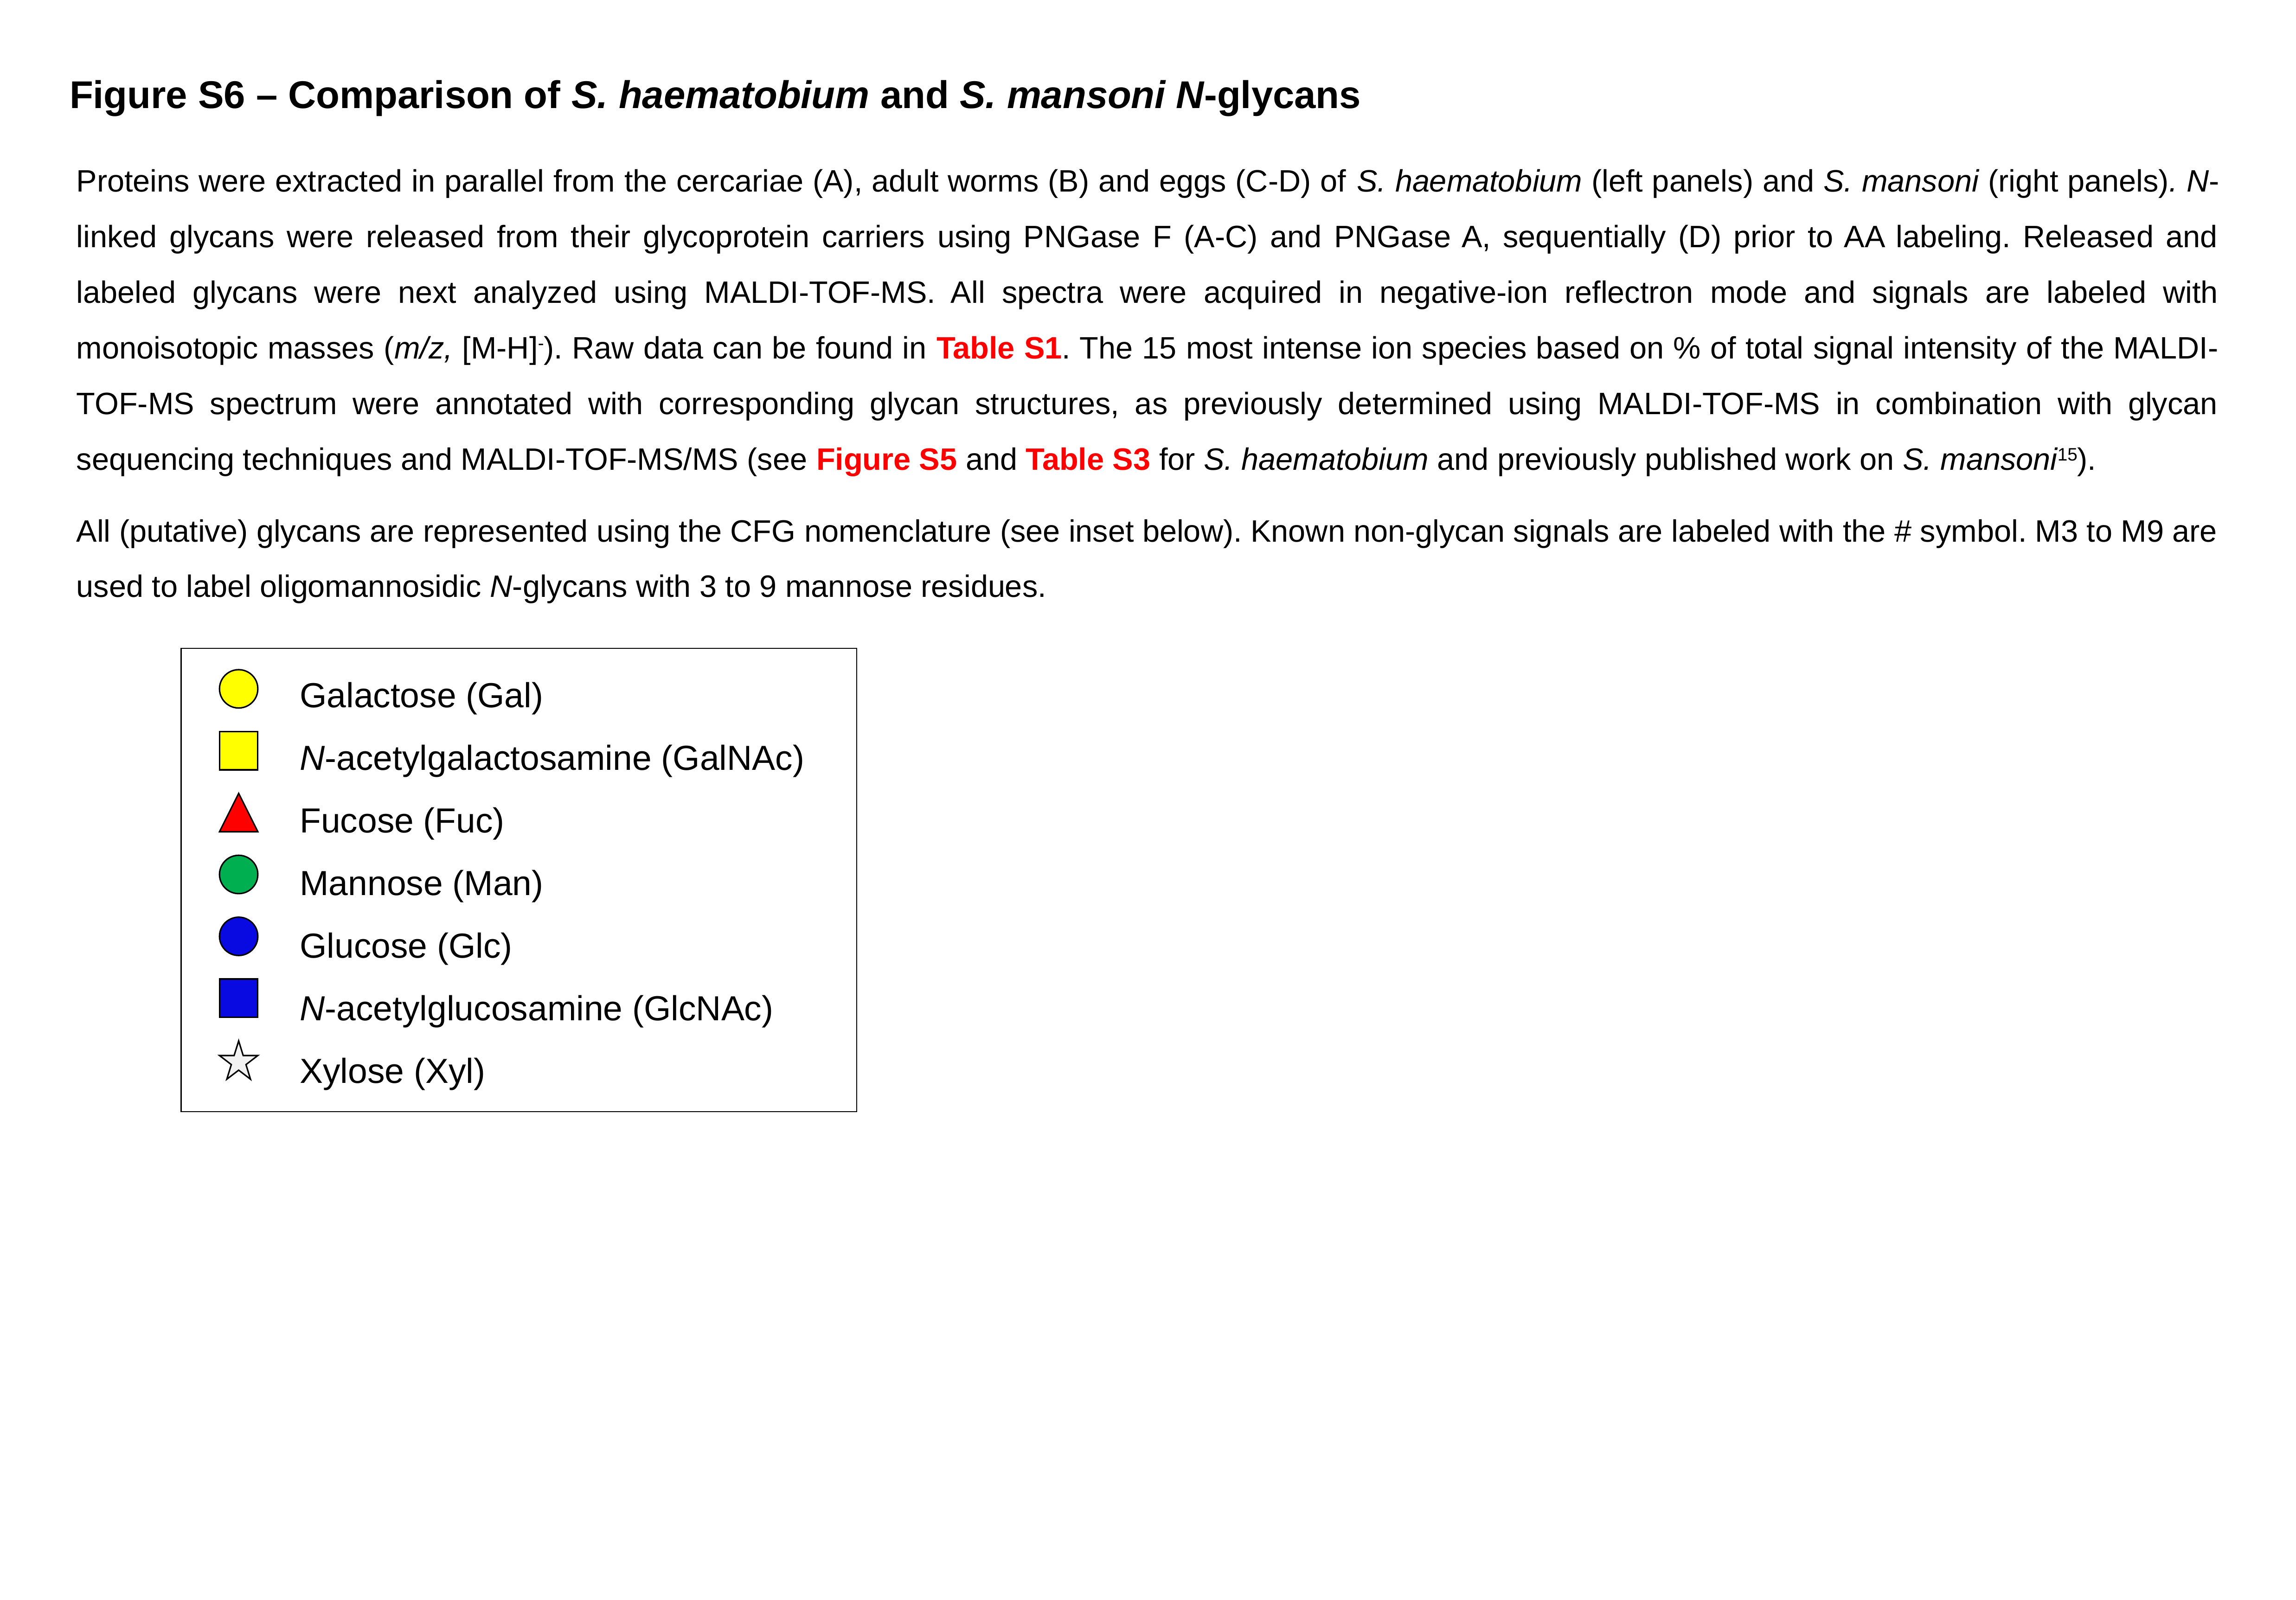

Figure S6 – Comparison of S. haematobium and S. mansoni N-glycans
Proteins were extracted in parallel from the cercariae (A), adult worms (B) and eggs (C-D) of S. haematobium (left panels) and S. mansoni (right panels). N-linked glycans were released from their glycoprotein carriers using PNGase F (A-C) and PNGase A, sequentially (D) prior to AA labeling. Released and labeled glycans were next analyzed using MALDI-TOF-MS. All spectra were acquired in negative-ion reflectron mode and signals are labeled with monoisotopic masses (m/z, [M-H]-). Raw data can be found in Table S1. The 15 most intense ion species based on % of total signal intensity of the MALDI-TOF-MS spectrum were annotated with corresponding glycan structures, as previously determined using MALDI-TOF-MS in combination with glycan sequencing techniques and MALDI-TOF-MS/MS (see Figure S5 and Table S3 for S. haematobium and previously published work on S. mansoni15).
All (putative) glycans are represented using the CFG nomenclature (see inset below). Known non-glycan signals are labeled with the # symbol. M3 to M9 are used to label oligomannosidic N-glycans with 3 to 9 mannose residues.

Galactose (Gal)
N-acetylgalactosamine (GalNAc)
Fucose (Fuc)
Mannose (Man)
Glucose (Glc)
N-acetylglucosamine (GlcNAc)
Xylose (Xyl)